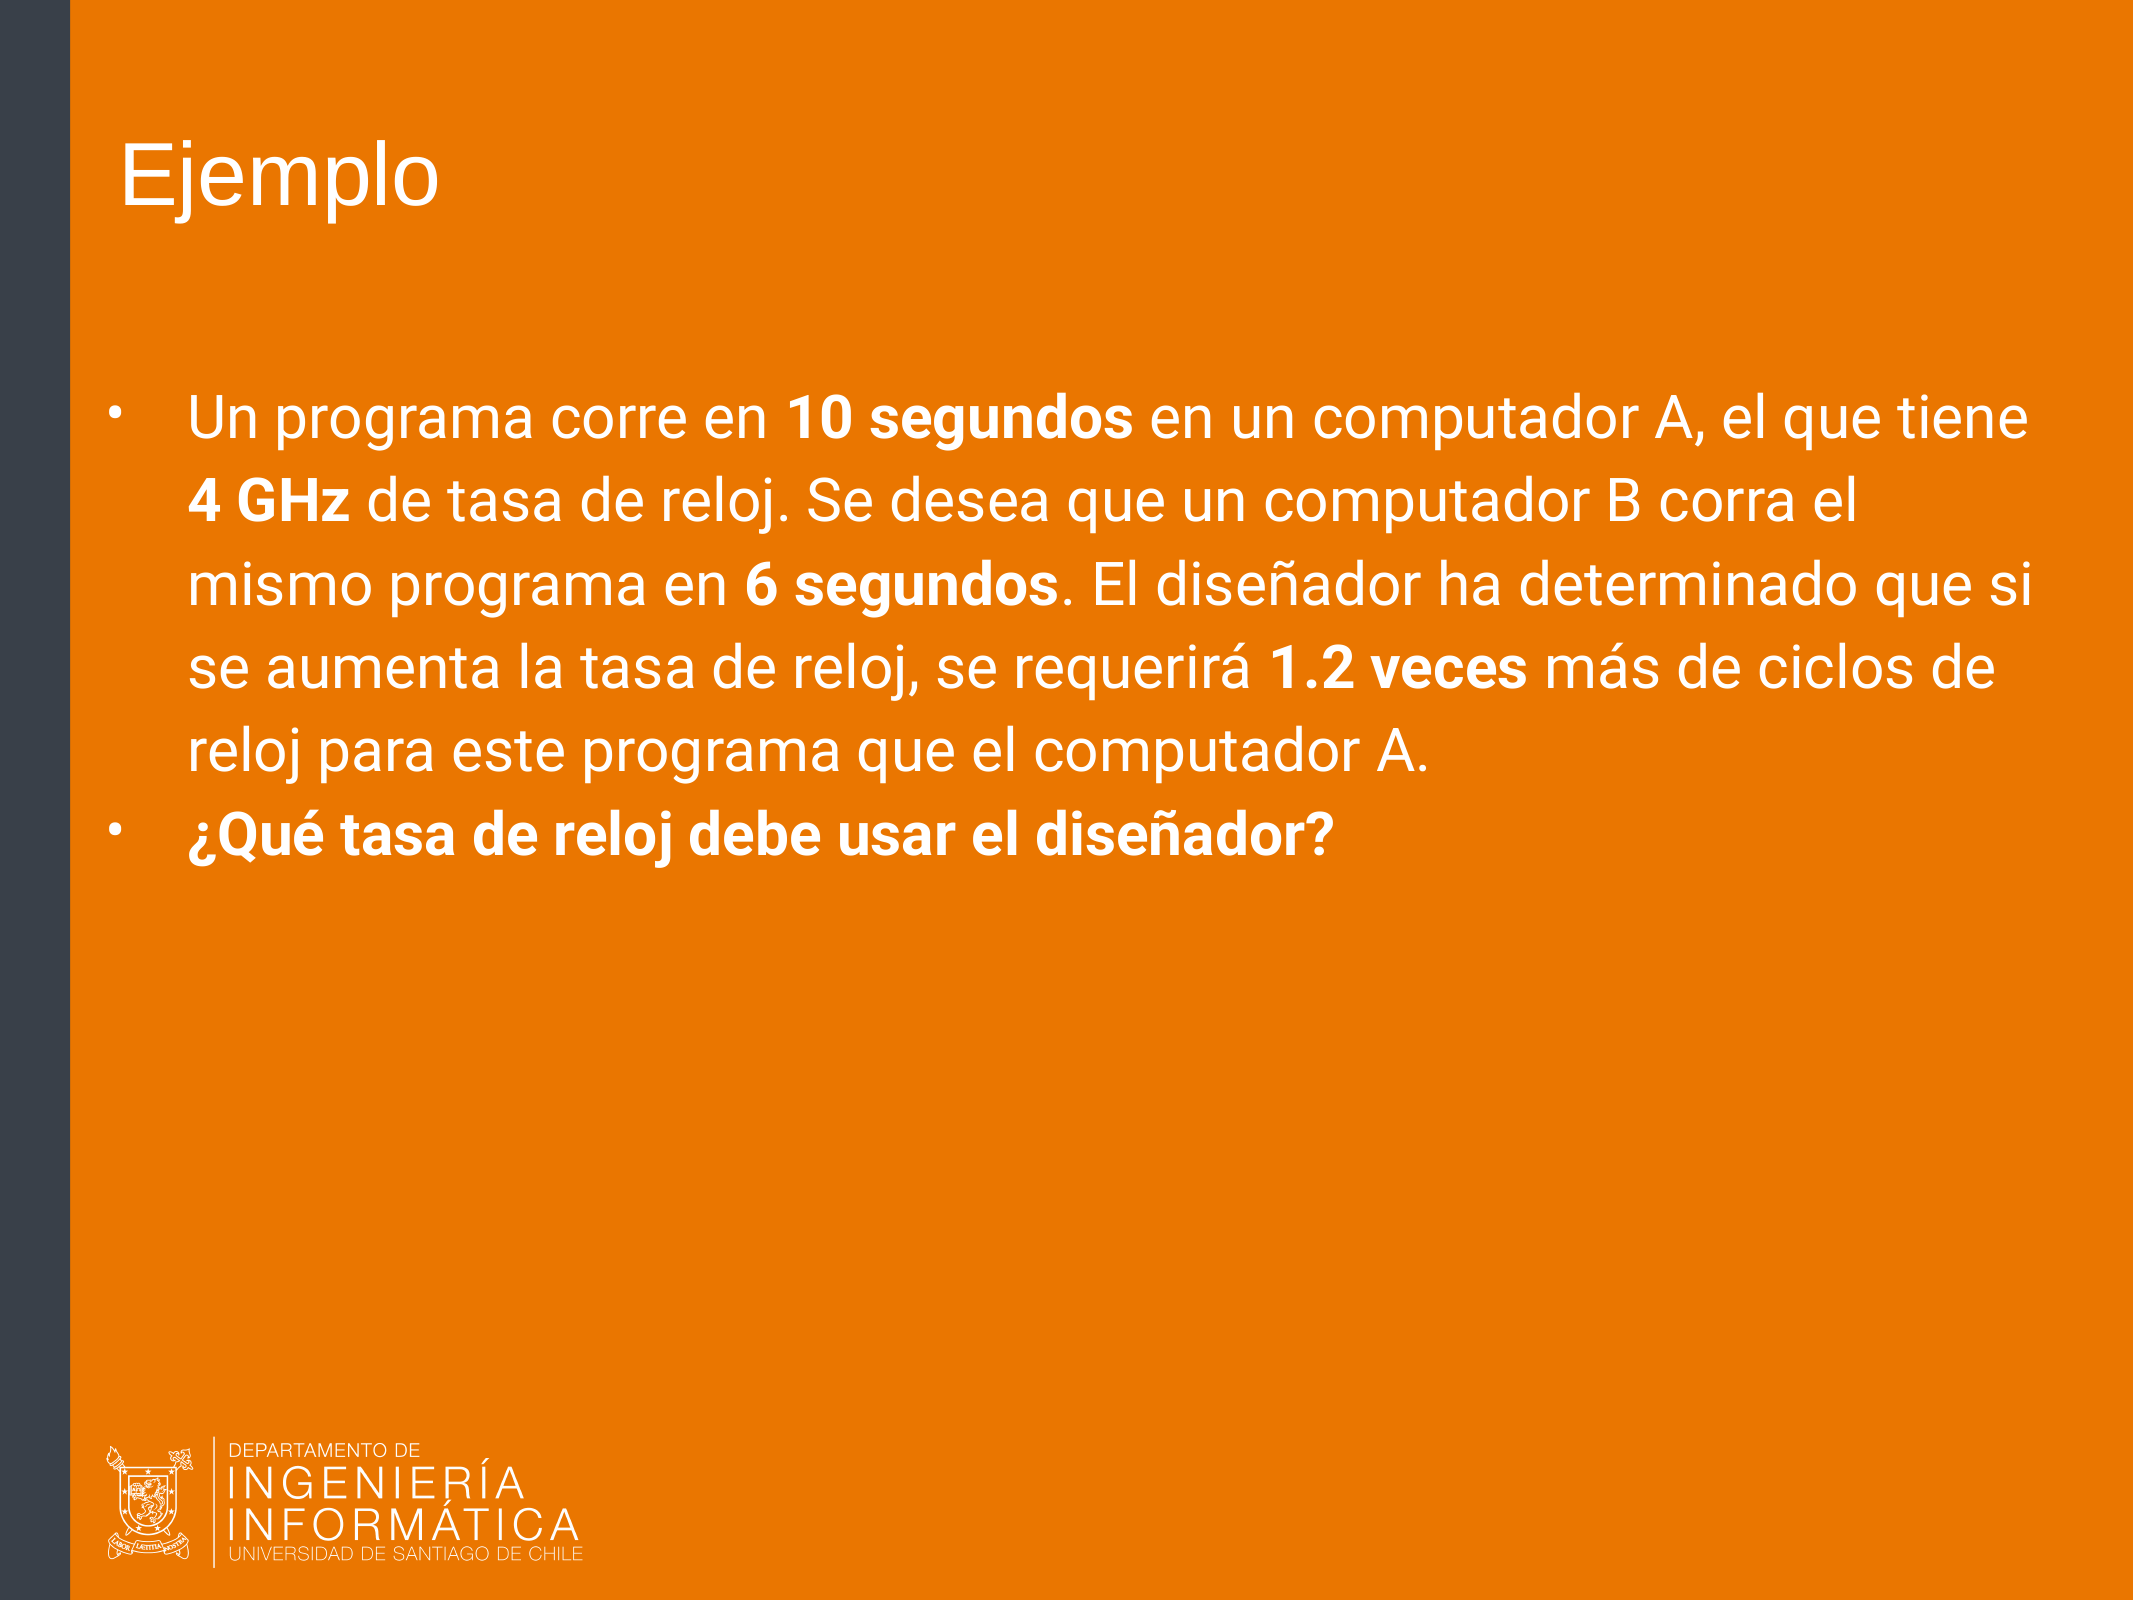

# Ejemplo
Un programa corre en 10 segundos en un computador A, el que tiene 4 GHz de tasa de reloj. Se desea que un computador B corra el mismo programa en 6 segundos. El diseñador ha determinado que si se aumenta la tasa de reloj, se requerirá 1.2 veces más de ciclos de reloj para este programa que el computador A.
¿Qué tasa de reloj debe usar el diseñador?